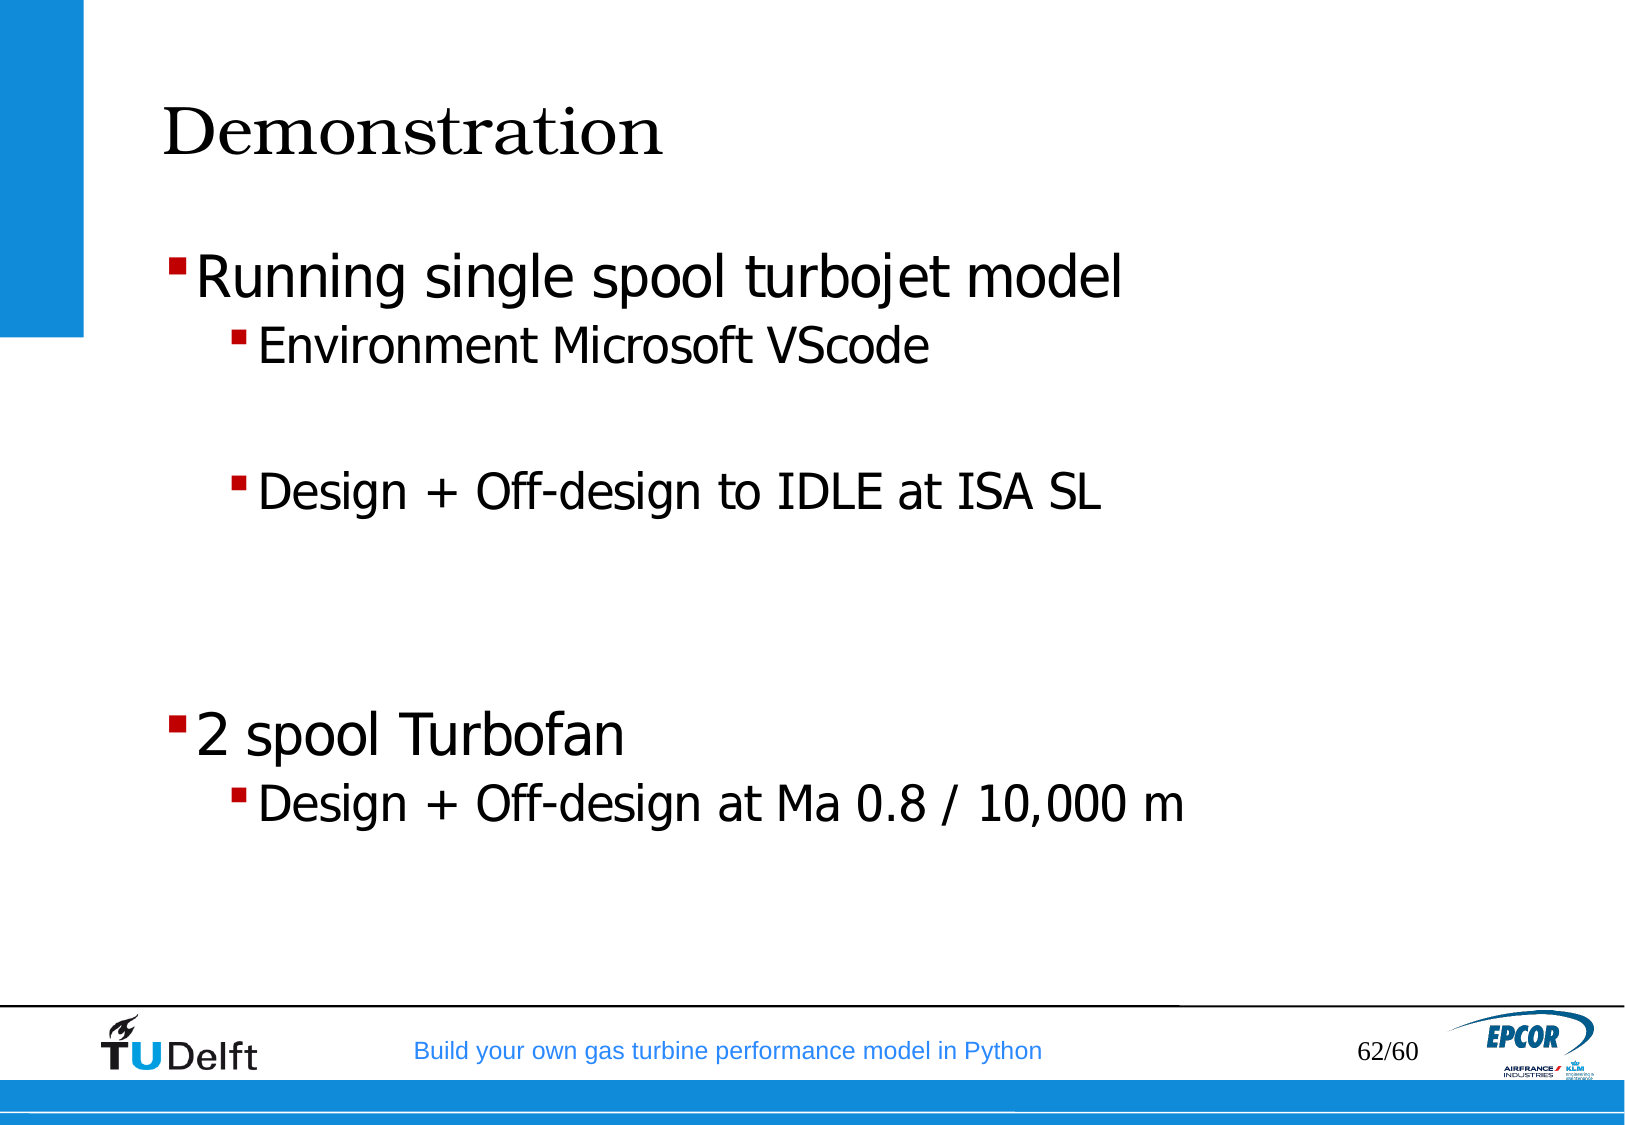

# Demonstration

Running single spool turbojet model
Environment Microsoft VScode

Design + Off-design to IDLE at ISA SL

2 spool Turbofan
Design + Off-design at Ma 0.8 / 10,000 m